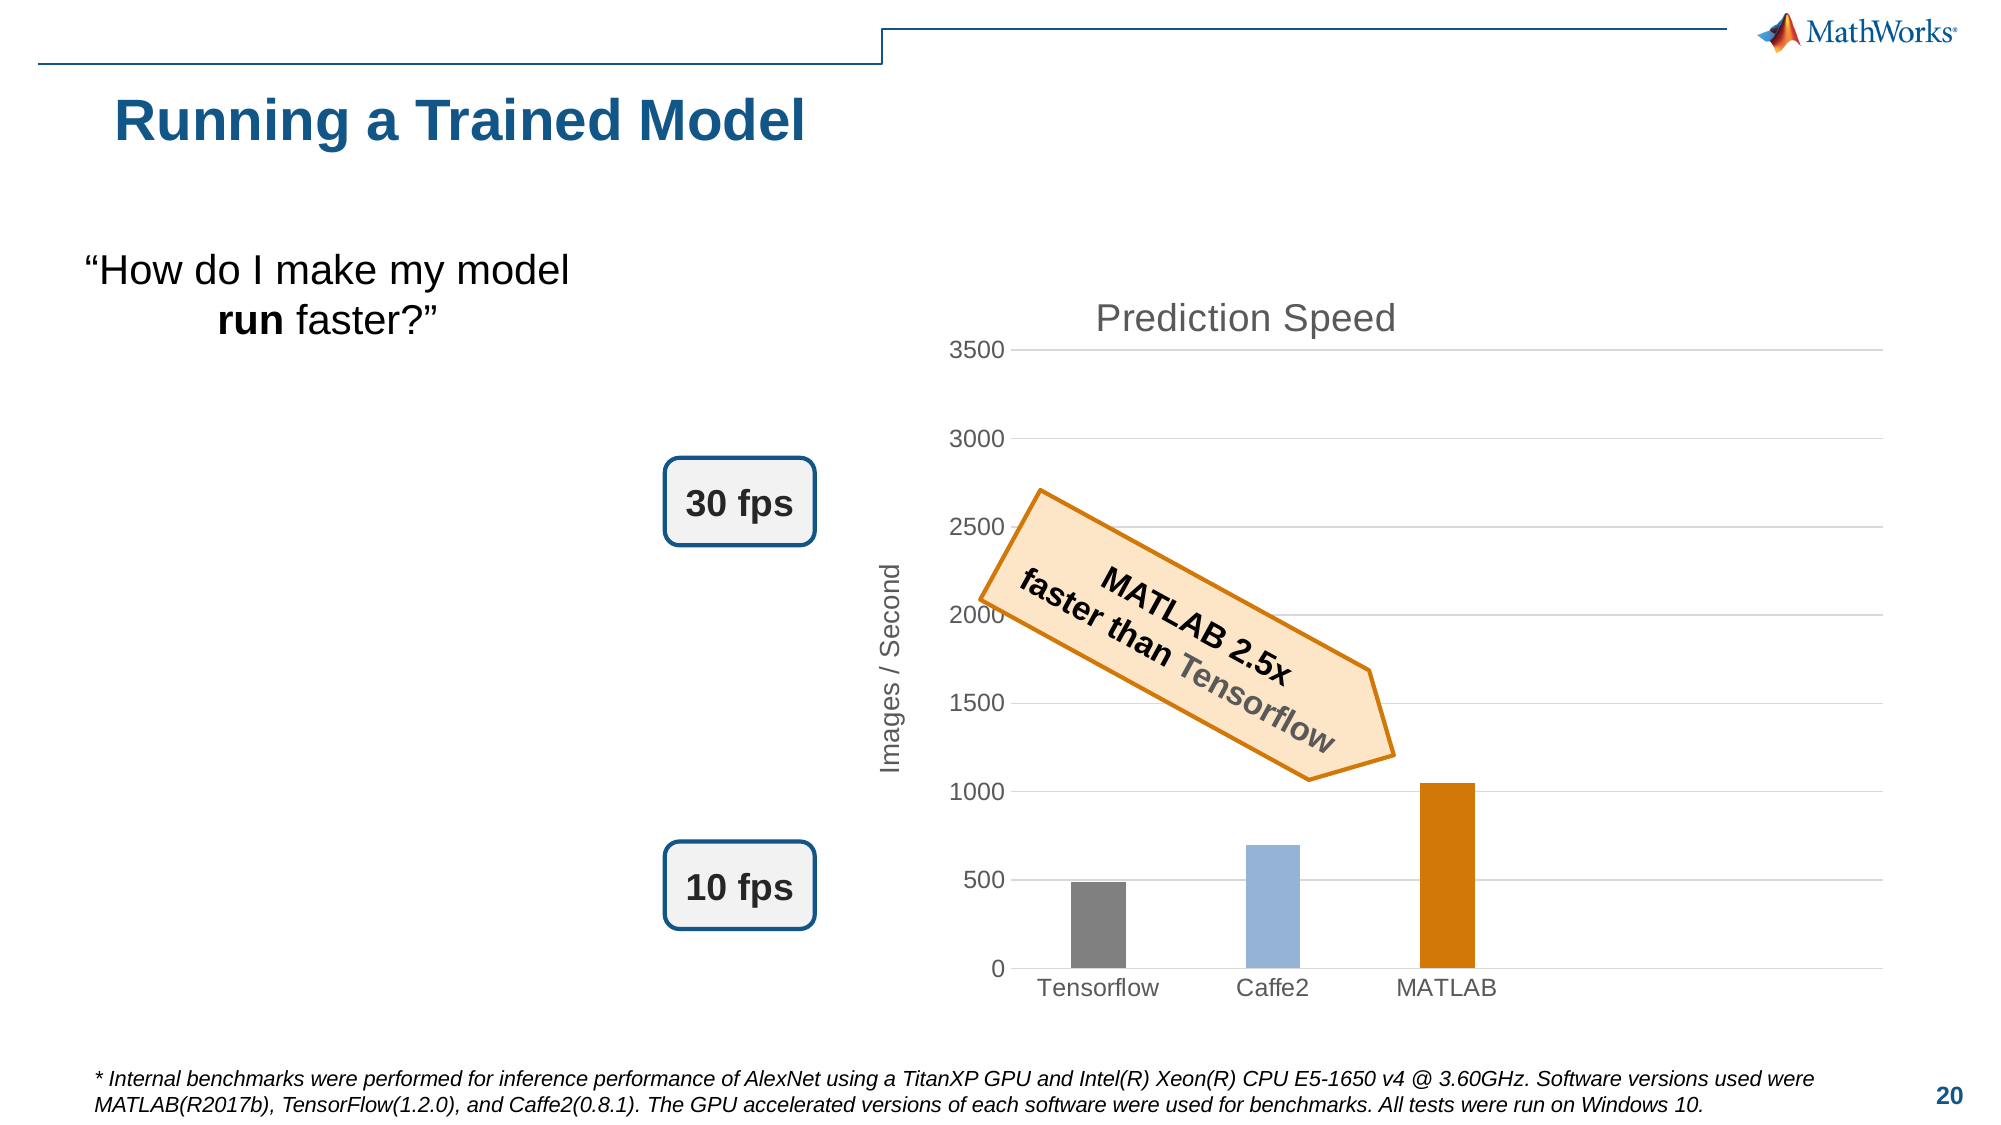

# Running a Trained Model
“How do I make my model run faster?”

### Chart: Prediction Speed

| Category | Y Axis | Column1 | Column2 |
|---|---|---|---|
| Tensorflow | 490.0 | None | None |
| Caffe2 | 700.0 | None | None |
| MATLAB | 1050.0 | None | None |
30 fps
MATLAB 2.5x
faster than Tensorflow
10 fps
* Internal benchmarks were performed for inference performance of AlexNet using a TitanXP GPU and Intel(R) Xeon(R) CPU E5-1650 v4 @ 3.60GHz. Software versions used were MATLAB(R2017b), TensorFlow(1.2.0), and Caffe2(0.8.1). The GPU accelerated versions of each software were used for benchmarks. All tests were run on Windows 10.